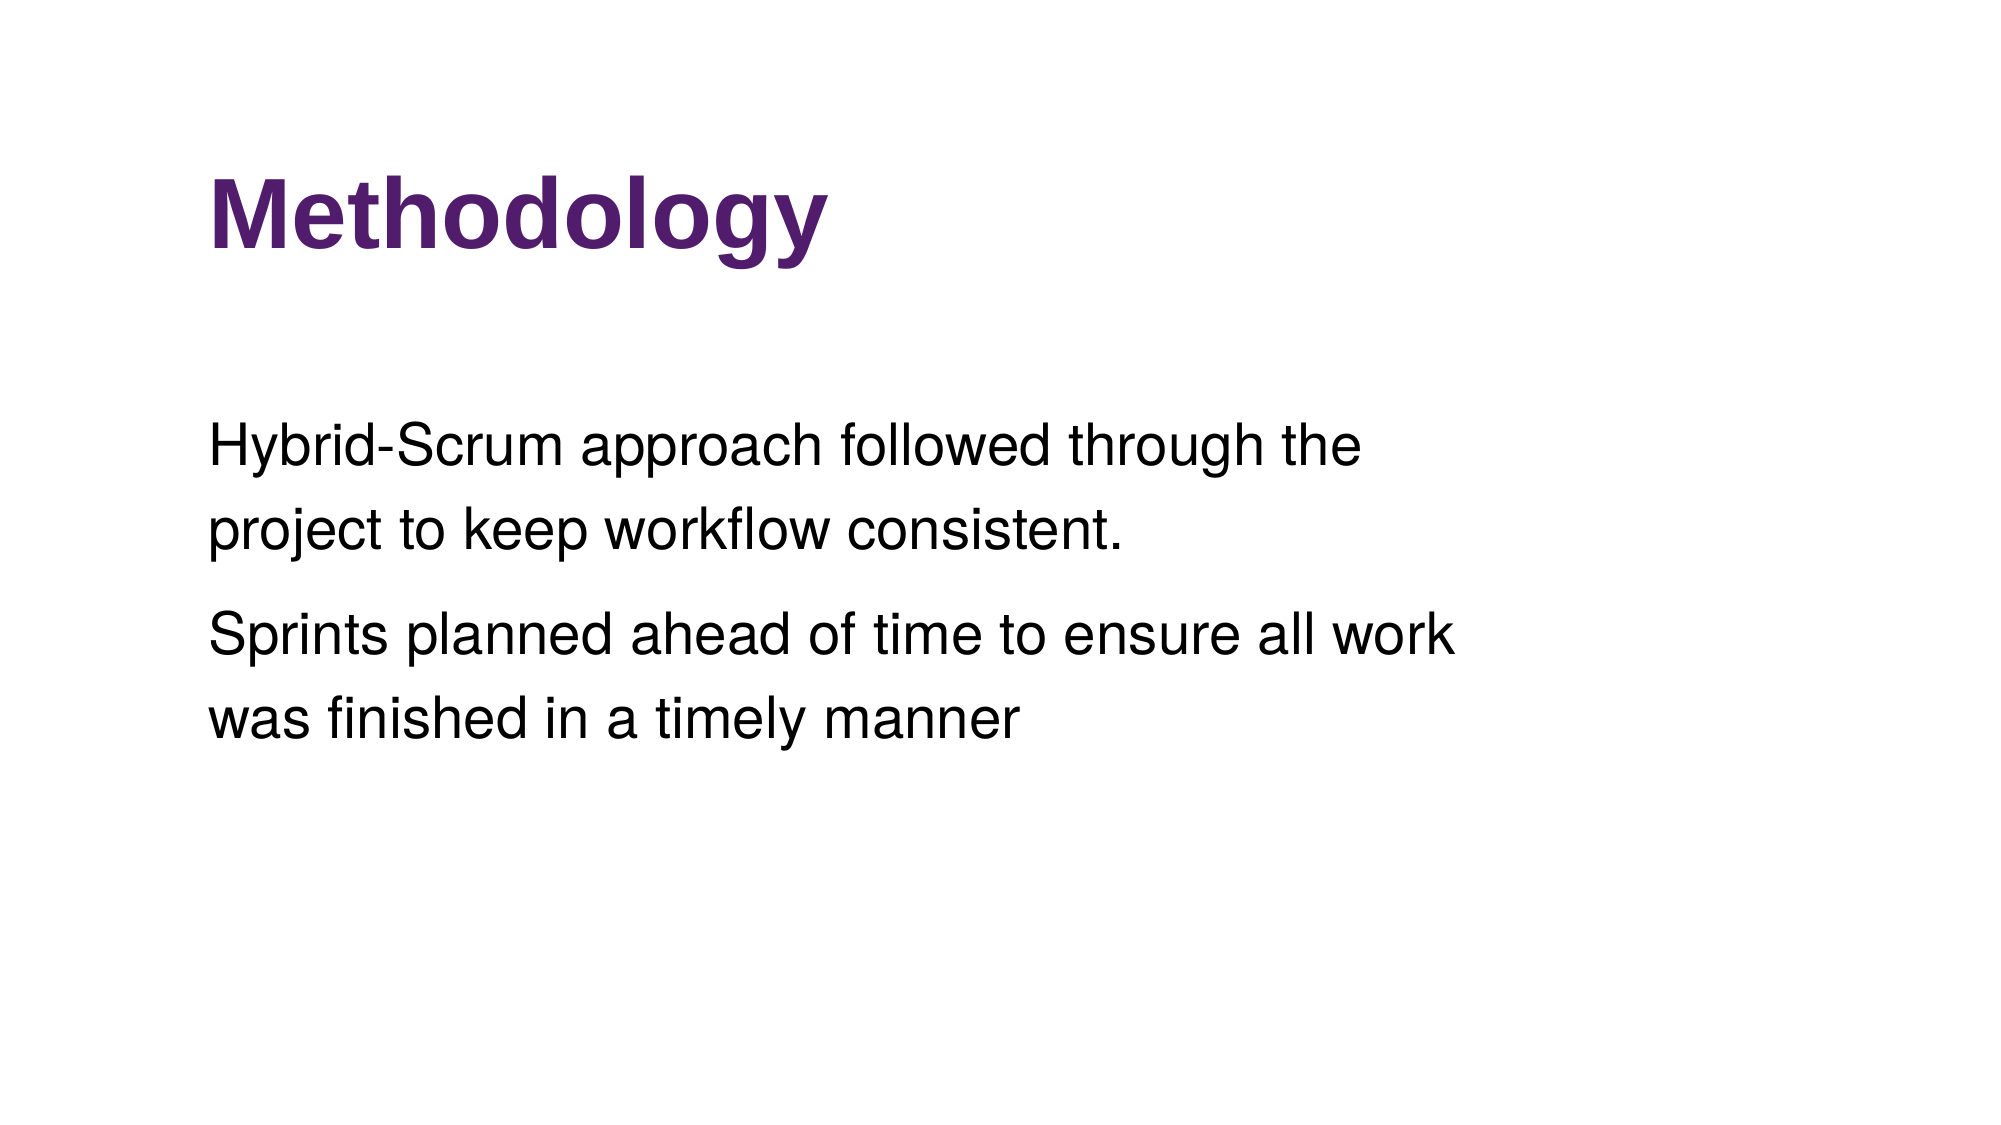

Methodology

Hybrid-Scrum approach followed through the project to keep workflow consistent.
Sprints planned ahead of time to ensure all work was finished in a timely manner